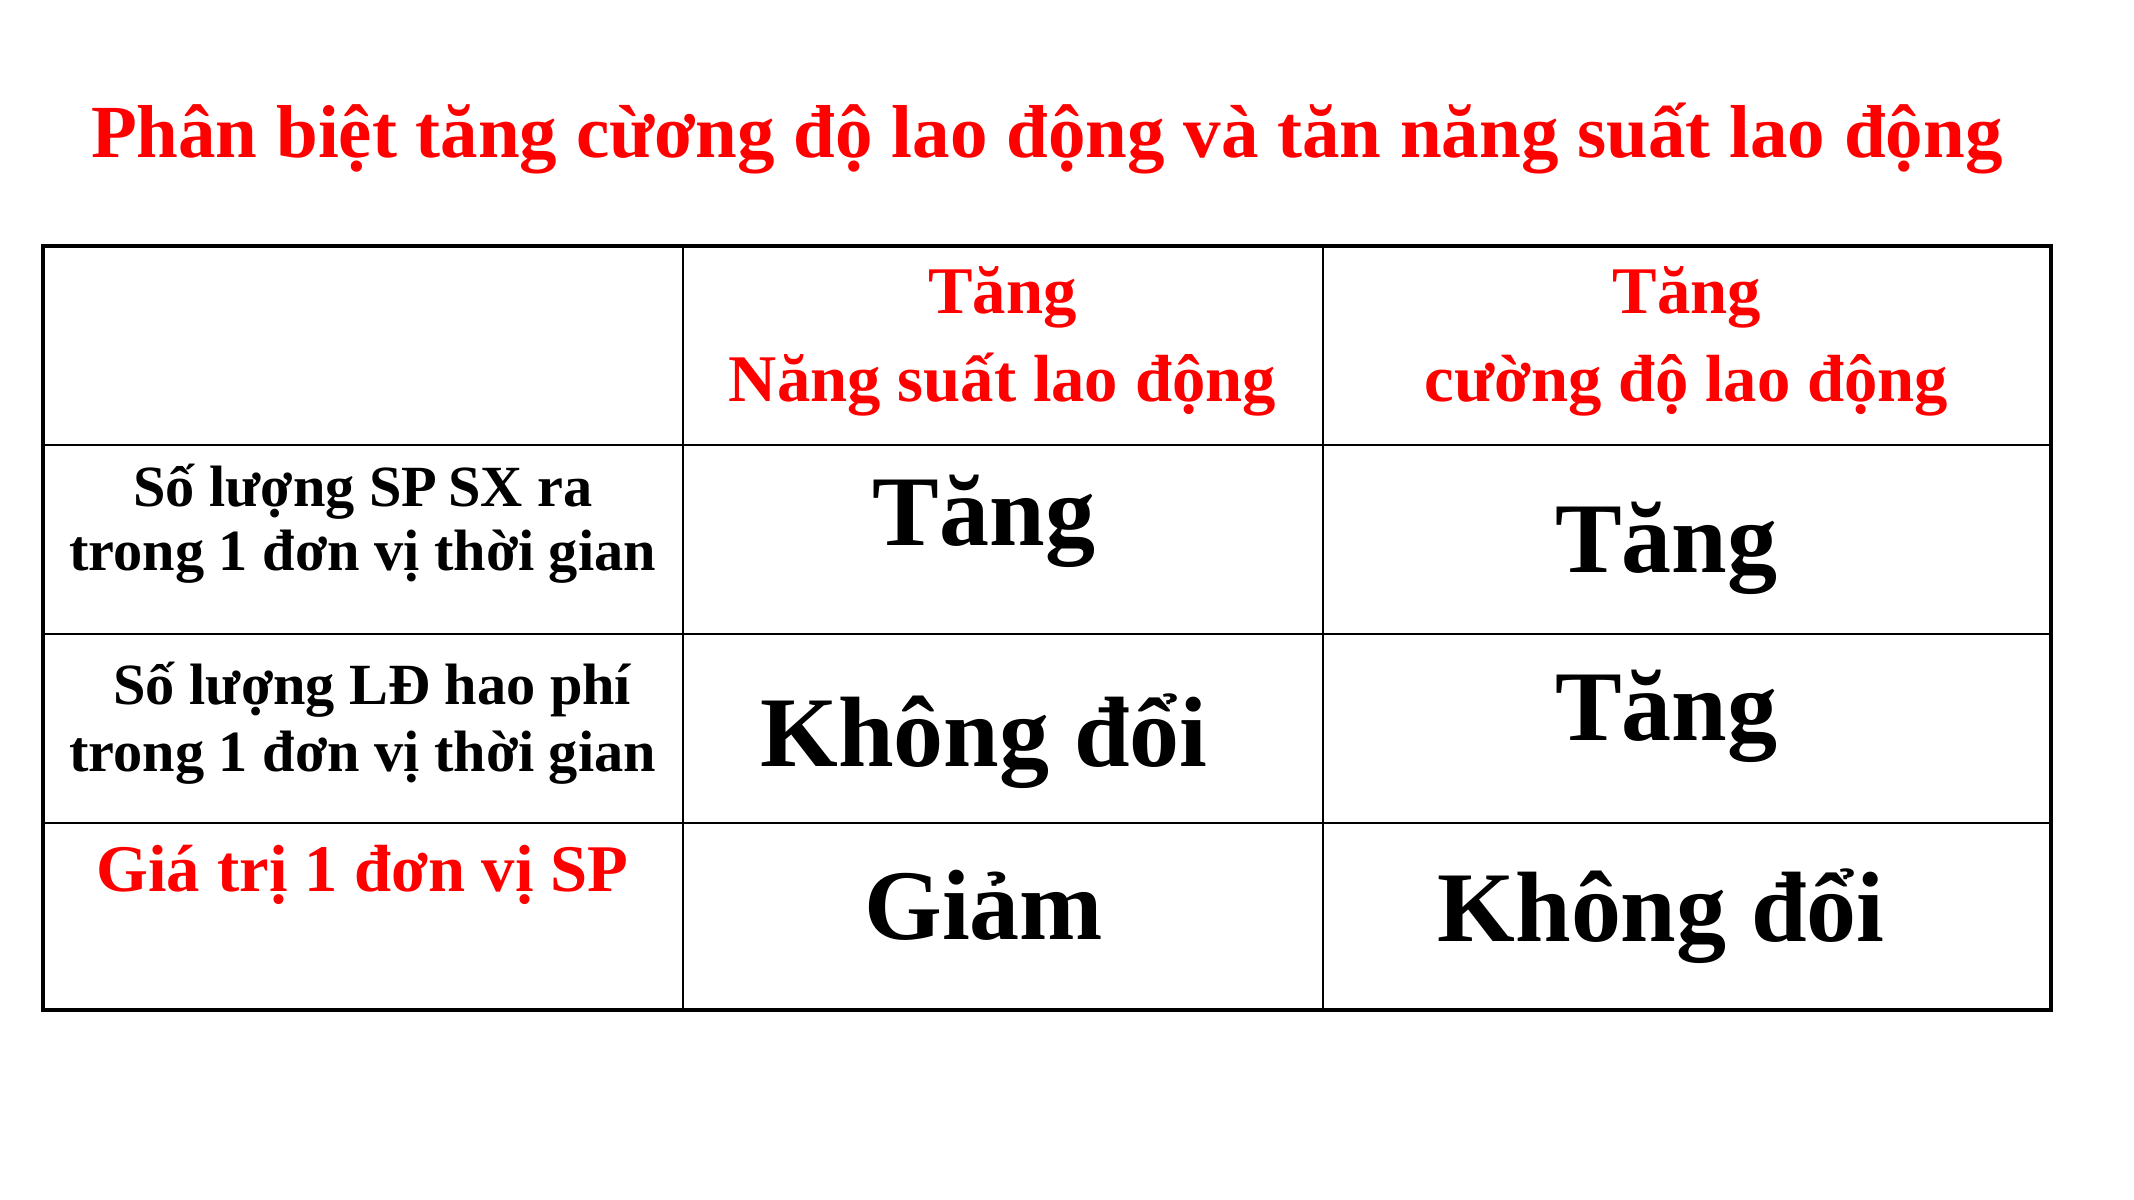

Phân biệt tăng cừơng độ lao động và tăn năng suất lao động
|  | Tăng Năng suất lao động | Tăng cường độ lao động |
| --- | --- | --- |
| Số lượng SP SX ra trong 1 đơn vị thời gian |  |  |
| Số lượng LĐ hao phí trong 1 đơn vị thời gian |  |  |
| Giá trị 1 đơn vị SP |  |  |
Tăng
Tăng
Tăng
Không đổi
Giảm
Không đổi